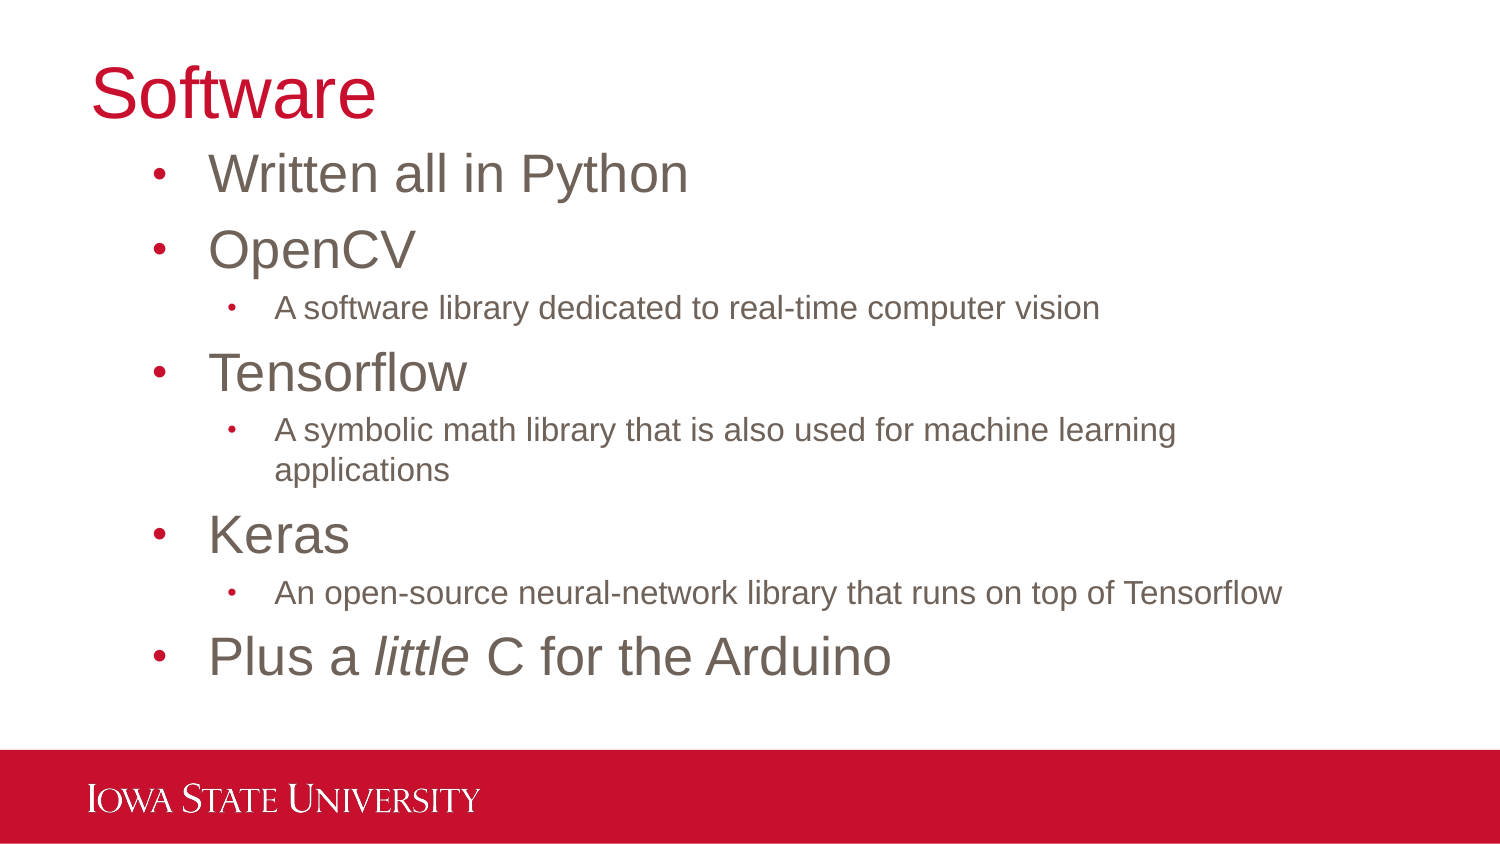

# Software
Written all in Python
OpenCV
A software library dedicated to real-time computer vision
Tensorflow
A symbolic math library that is also used for machine learning applications
Keras
An open-source neural-network library that runs on top of Tensorflow
Plus a little C for the Arduino